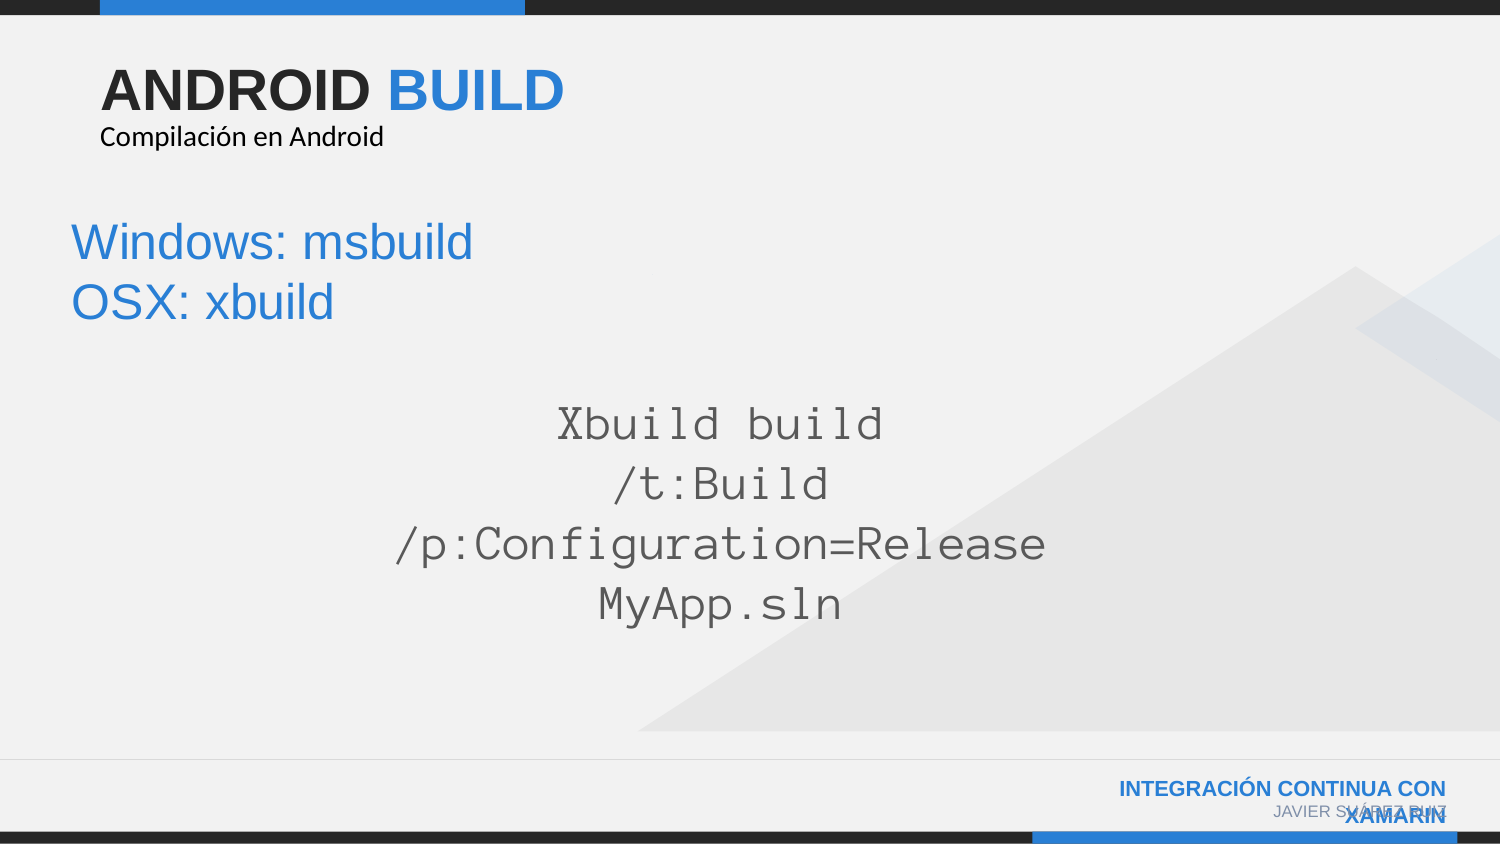

# ANDROID BUILD
Compilación en Android
Windows: msbuild
OSX: xbuild

Xbuild build
/t:Build
/p:Configuration=Release
MyApp.sln